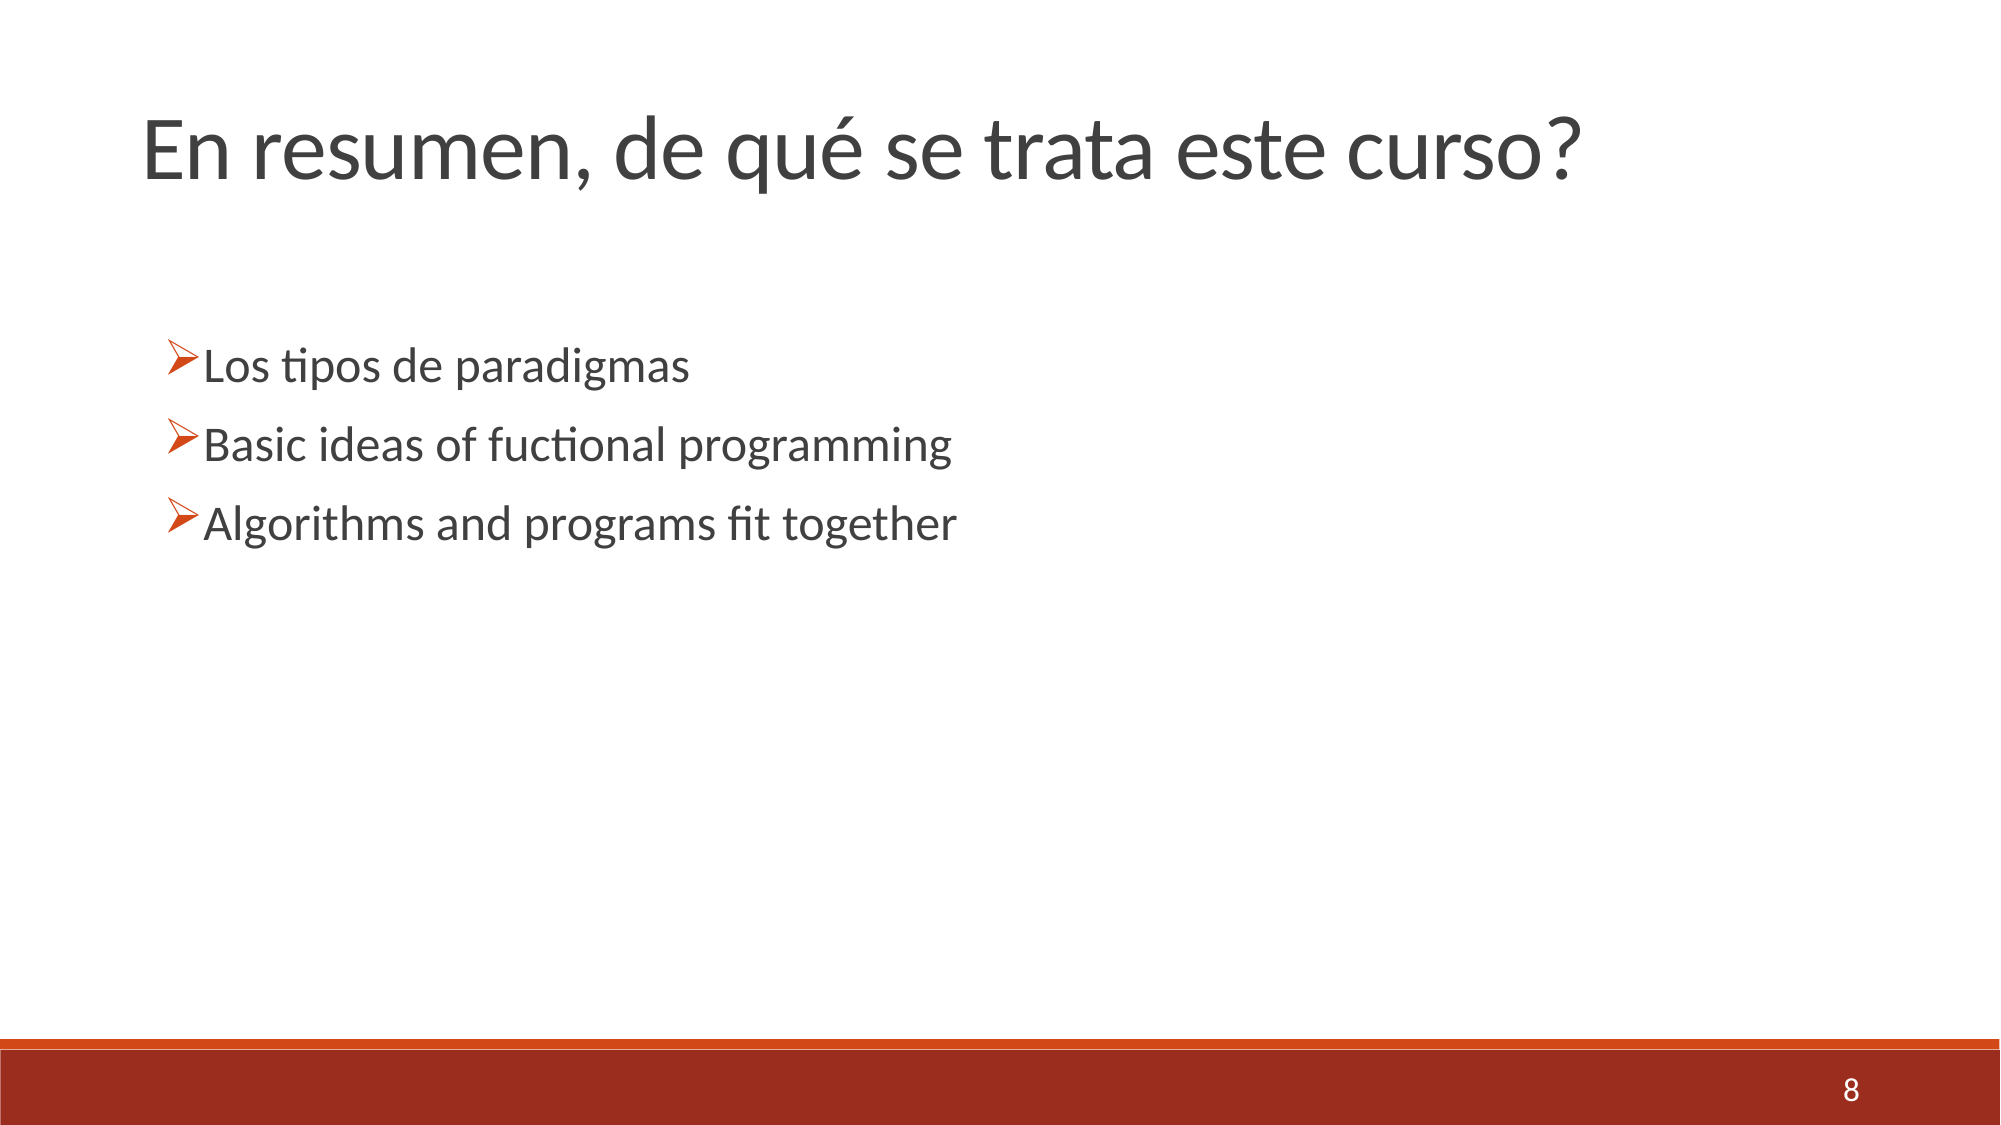

En resumen, de qué se trata este curso?
Los tipos de paradigmas
Basic ideas of fuctional programming
Algorithms and programs fit together

8